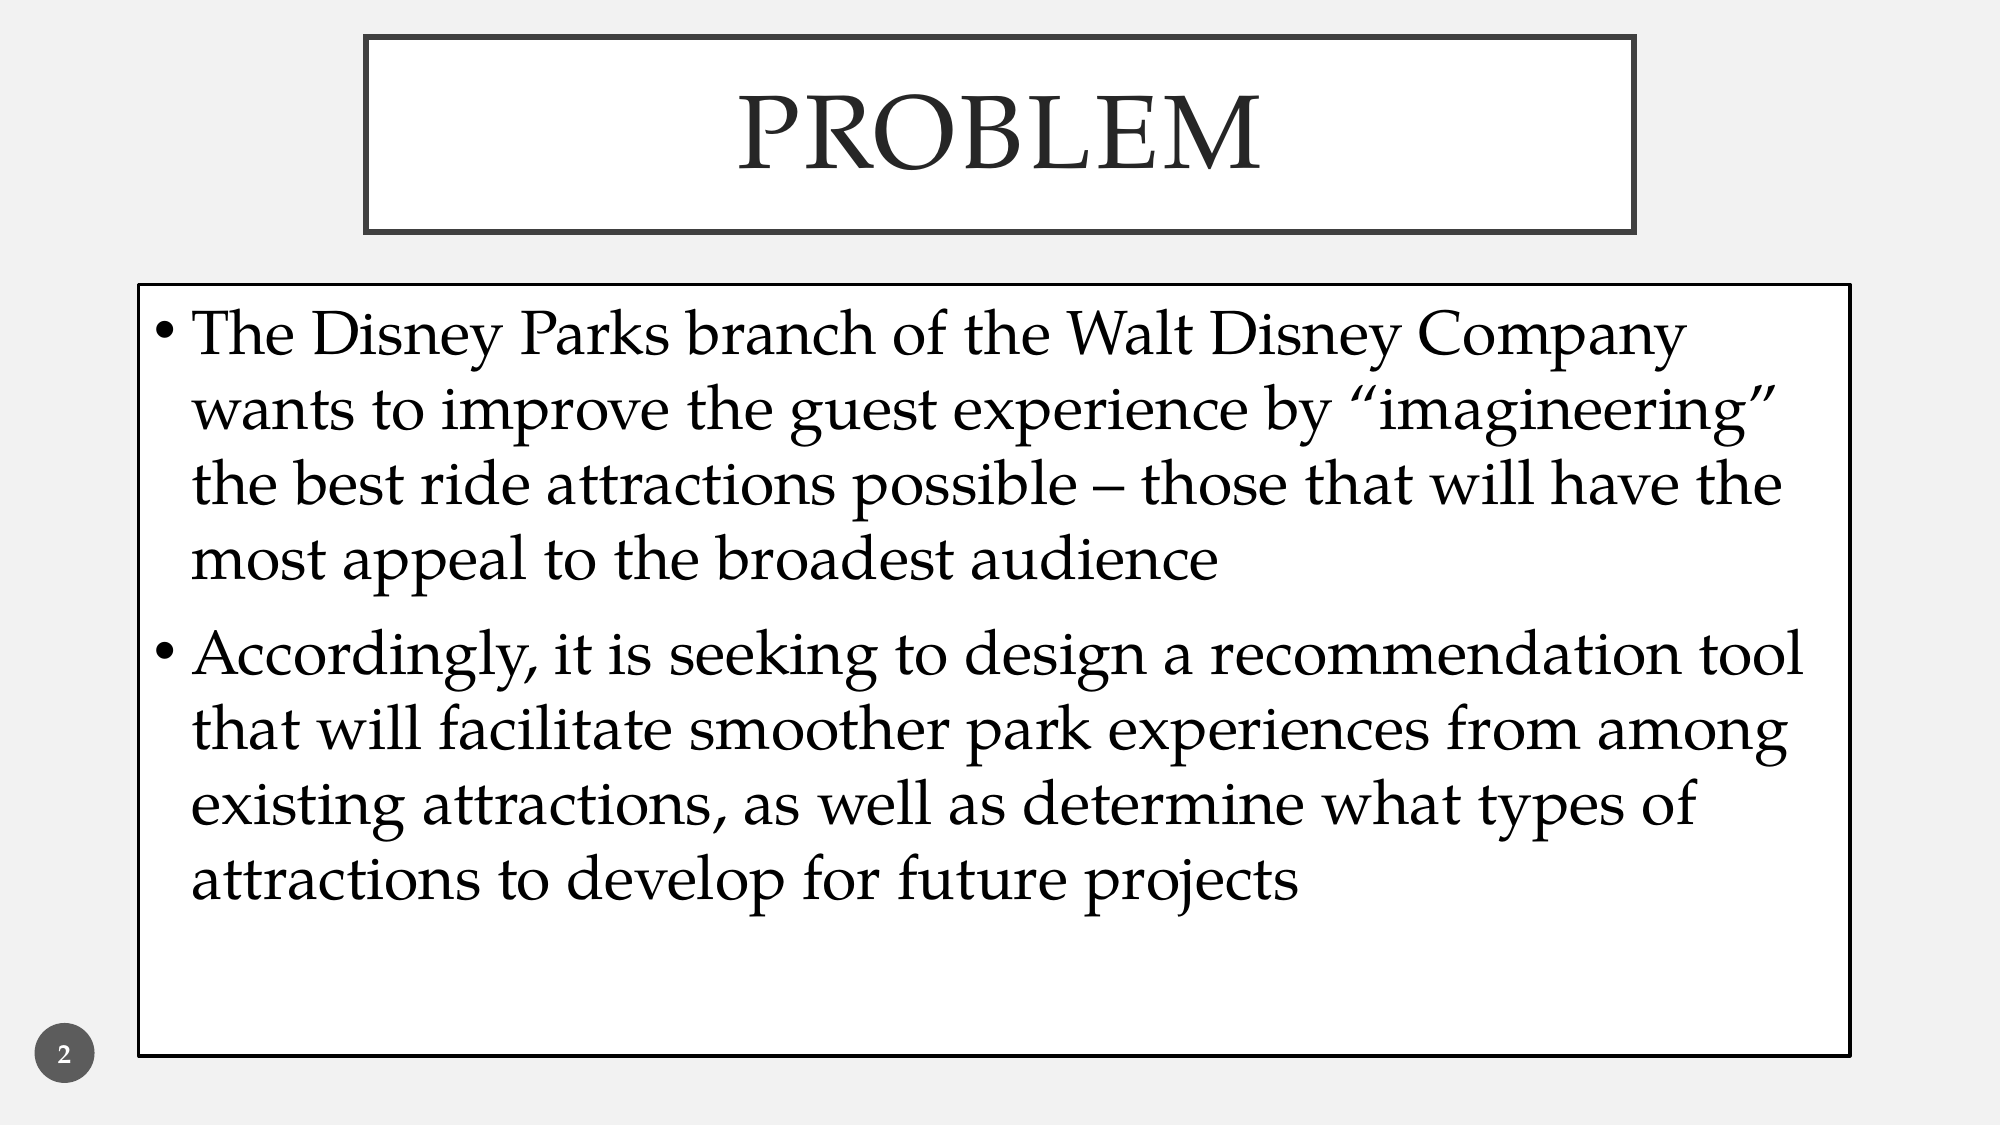

# Problem
The Disney Parks branch of the Walt Disney Company wants to improve the guest experience by “imagineering” the best ride attractions possible – those that will have the most appeal to the broadest audience
Accordingly, it is seeking to design a recommendation tool that will facilitate smoother park experiences from among existing attractions, as well as determine what types of attractions to develop for future projects
2